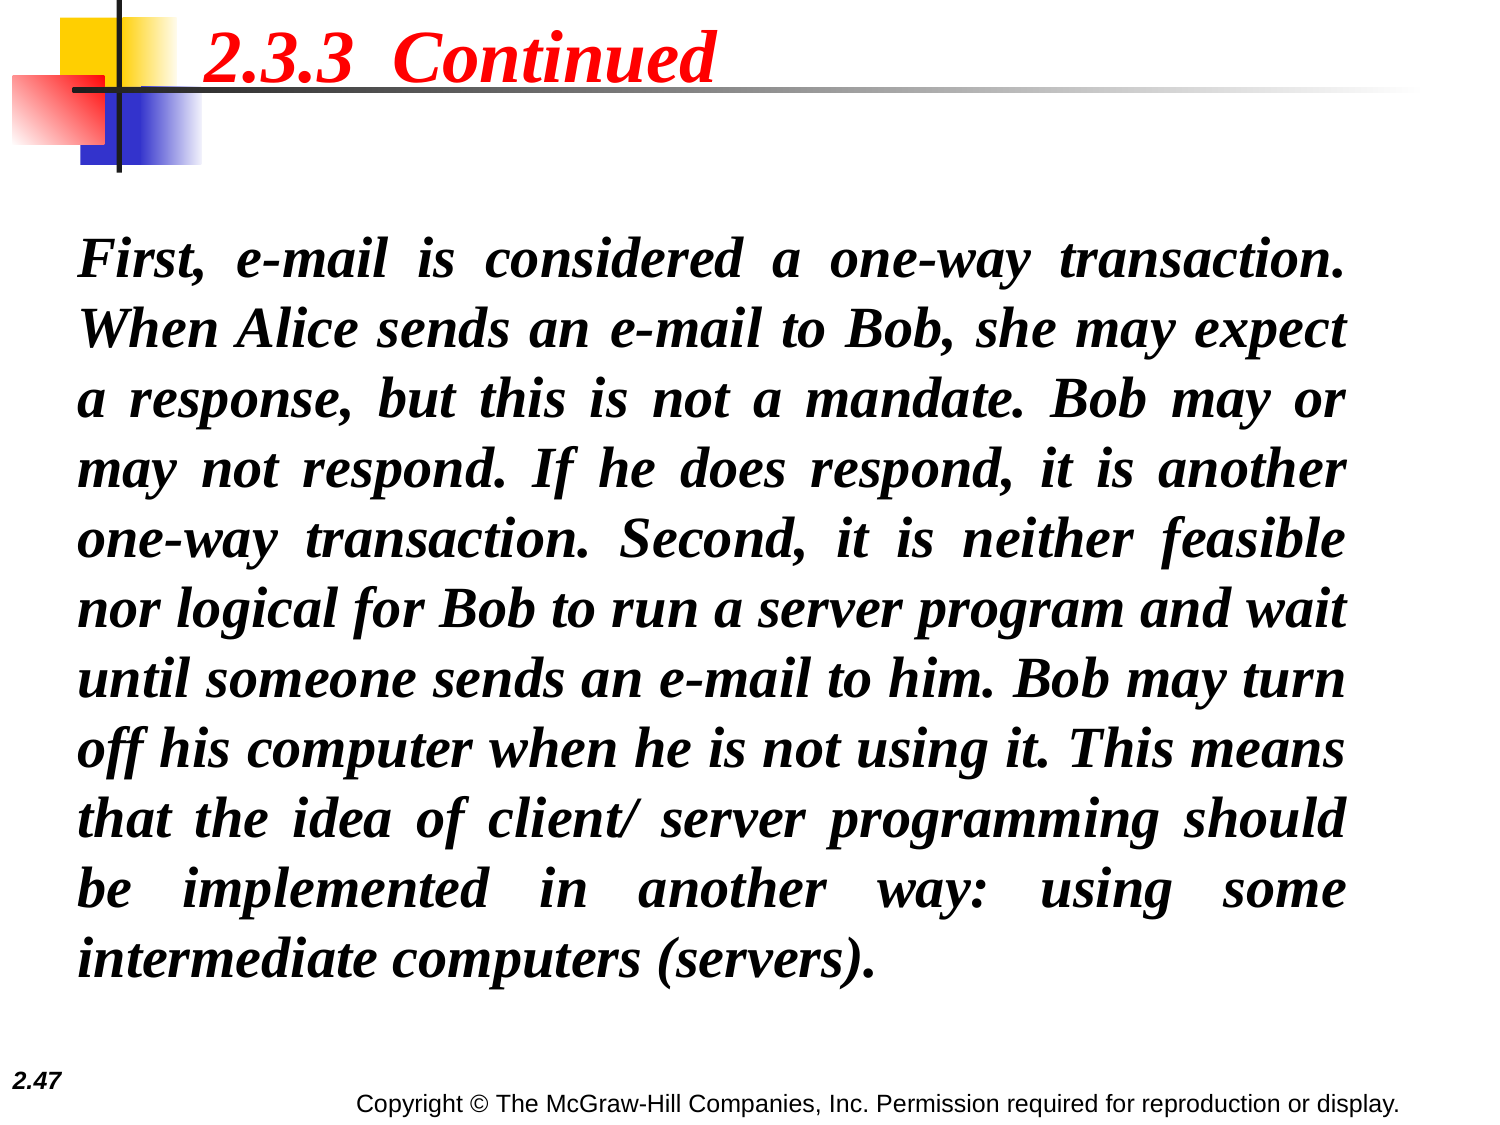

2.3.3  Continued

First, e-mail is considered a one-way transaction. When Alice sends an e-mail to Bob, she may expect a response, but this is not a mandate. Bob may or may not respond. If he does respond, it is another one-way transaction. Second, it is neither feasible nor logical for Bob to run a server program and wait until someone sends an e-mail to him. Bob may turn off his computer when he is not using it. This means that the idea of client/ server programming should be implemented in another way: using some intermediate computers (servers).
2.47